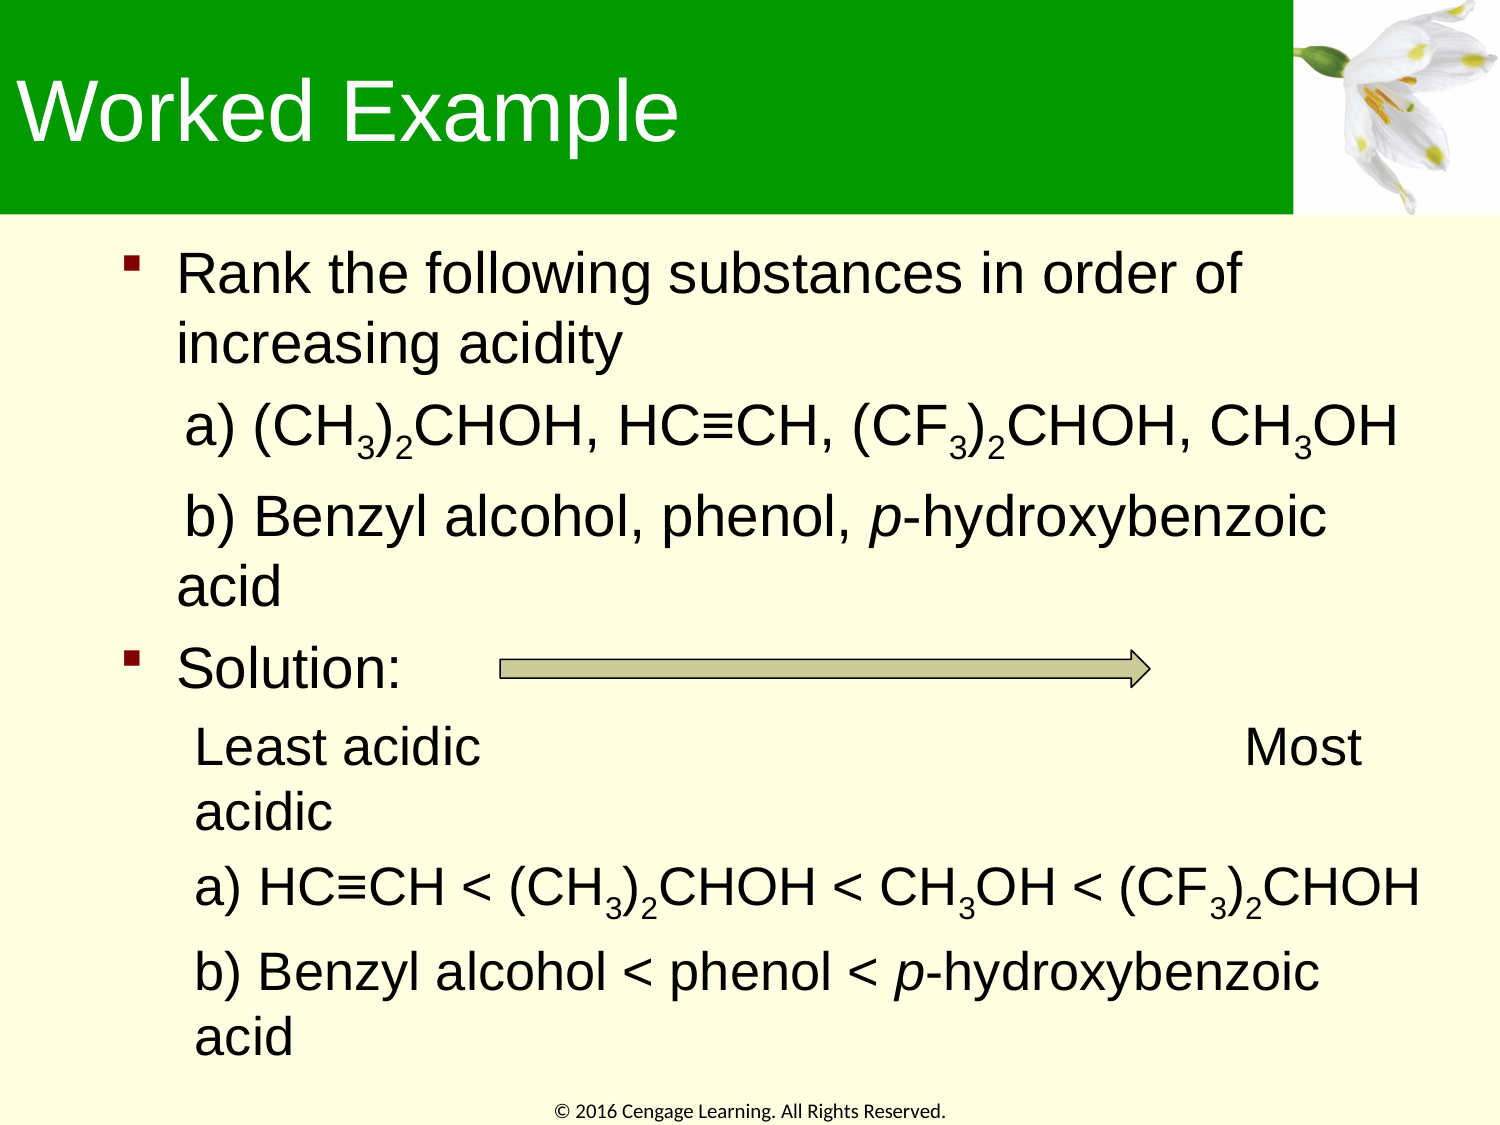

# Worked Example
Rank the following substances in order of increasing acidity
    a) (CH3)2CHOH, HC≡CH, (CF3)2CHOH, CH3OH
    b) Benzyl alcohol, phenol, p-hydroxybenzoic acid
Solution:
Least acidic 					Most acidic
a) HC≡CH < (CH3)2CHOH < CH3OH < (CF3)2CHOH
b) Benzyl alcohol < phenol < p-hydroxybenzoic acid